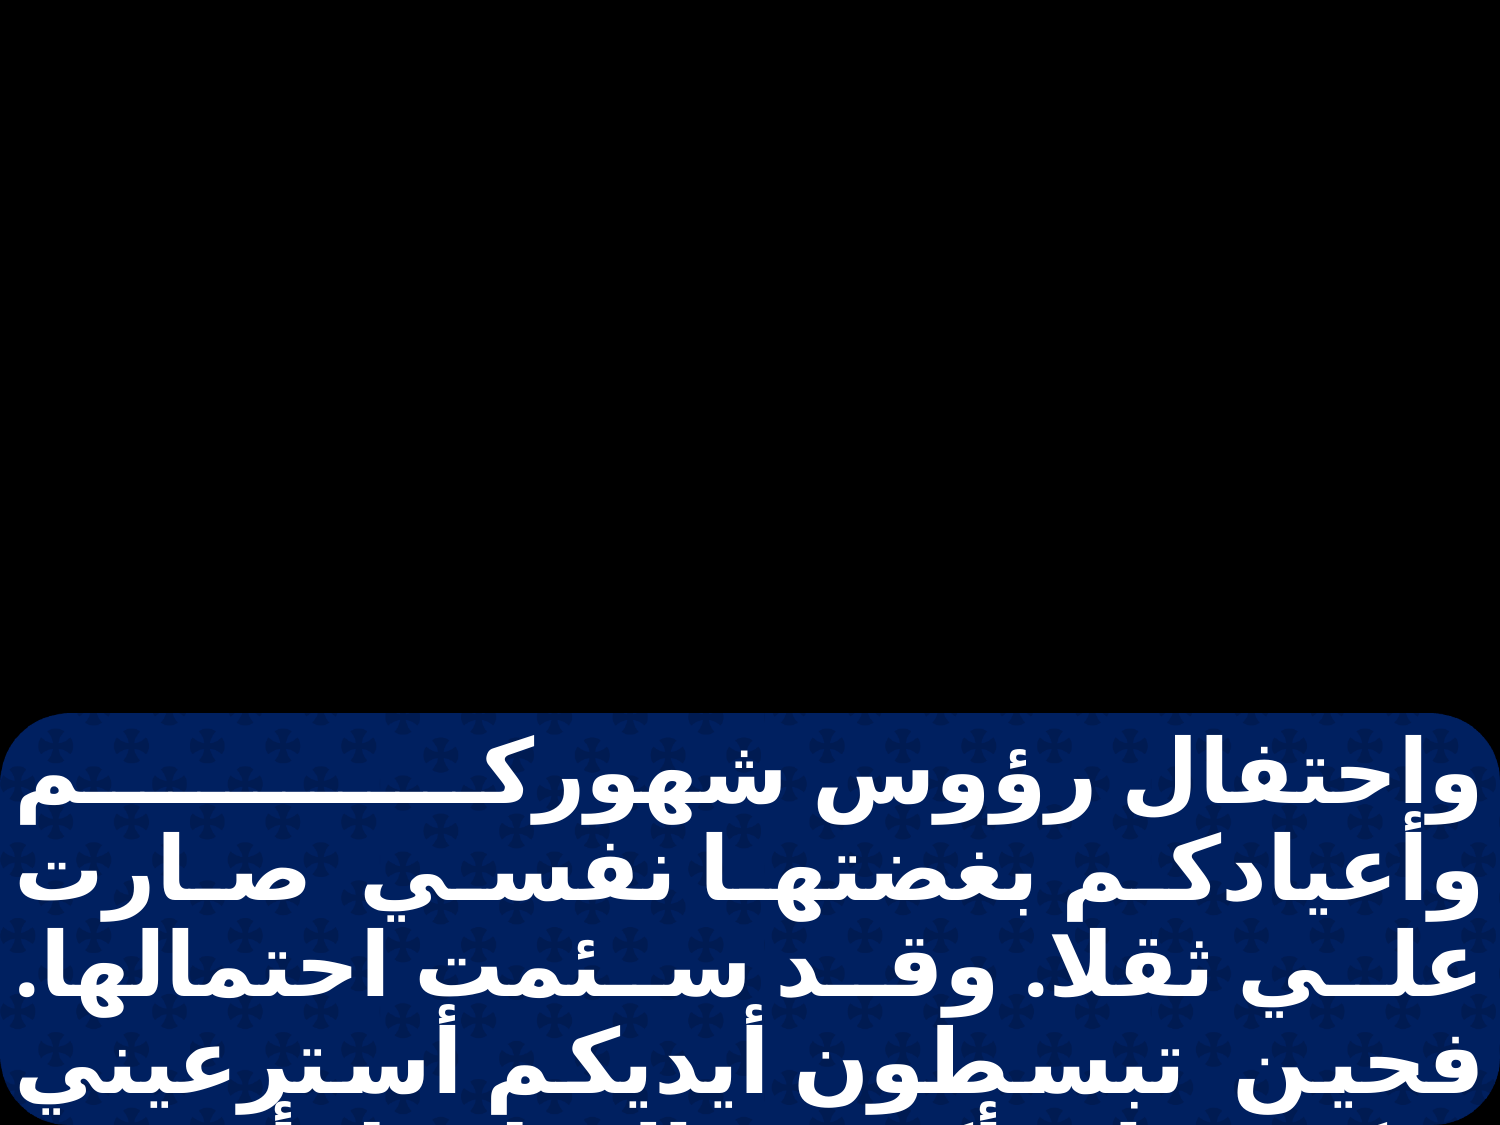

واحتفال رؤوس شهوركم وأعيادكم بغضتها نفسي  صارت علي ثقلا. وقد سئمت احتمالها. فحين  تبسطون أيديكم أسترعيني عنكم، وإن أكثرتم الصلاة لا أستمع لكم. لأن أيديكم مملوءة من  الدماء.